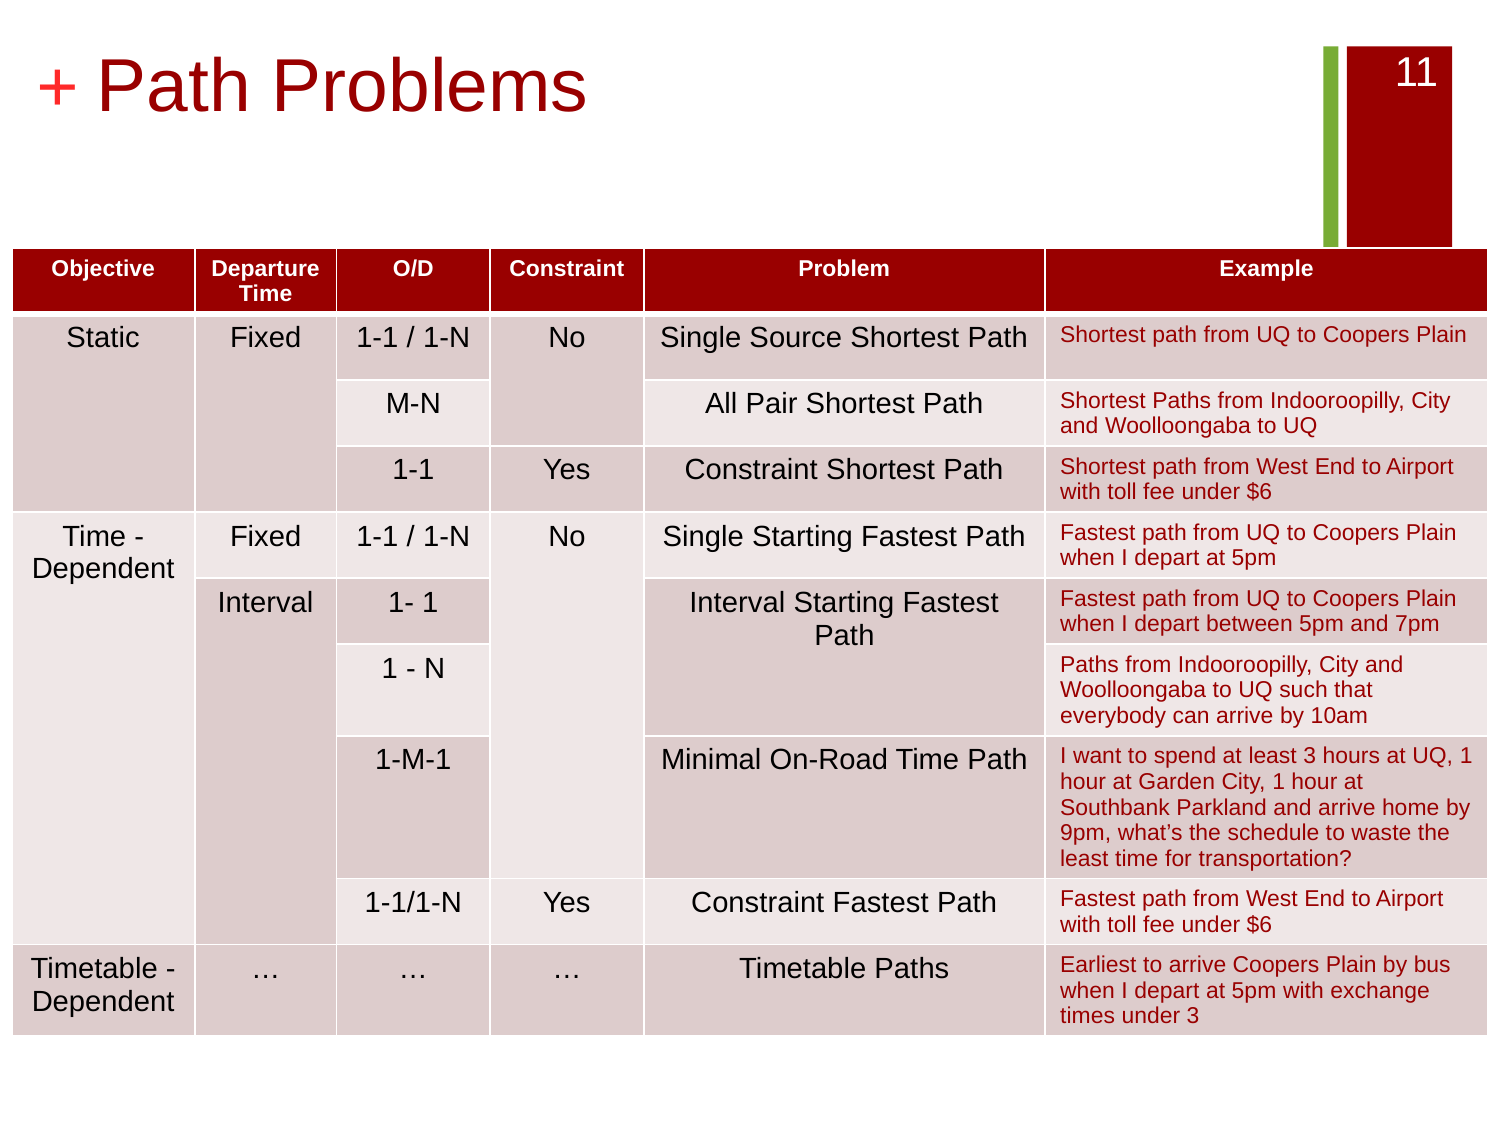

# Path Problems
11
| Objective | Departure Time | O/D | Constraint | Problem | Example |
| --- | --- | --- | --- | --- | --- |
| Static | Fixed | 1-1 / 1-N | No | Single Source Shortest Path | Shortest path from UQ to Coopers Plain |
|  |  | M-N |  | All Pair Shortest Path | Shortest Paths from Indooroopilly, City and Woolloongaba to UQ |
|  |  | 1-1 | Yes | Constraint Shortest Path | Shortest path from West End to Airport with toll fee under $6 |
| Time - Dependent | Fixed | 1-1 / 1-N | No | Single Starting Fastest Path | Fastest path from UQ to Coopers Plain when I depart at 5pm |
|  | Interval | 1- 1 |  | Interval Starting Fastest Path | Fastest path from UQ to Coopers Plain when I depart between 5pm and 7pm |
|  |  | 1 - N |  |  | Paths from Indooroopilly, City and Woolloongaba to UQ such that everybody can arrive by 10am |
|  |  | 1-M-1 |  | Minimal On-Road Time Path | I want to spend at least 3 hours at UQ, 1 hour at Garden City, 1 hour at Southbank Parkland and arrive home by 9pm, what’s the schedule to waste the least time for transportation? |
|  |  | 1-1/1-N | Yes | Constraint Fastest Path | Fastest path from West End to Airport with toll fee under $6 |
| Timetable - Dependent | … | … | … | Timetable Paths | Earliest to arrive Coopers Plain by bus when I depart at 5pm with exchange times under 3 |